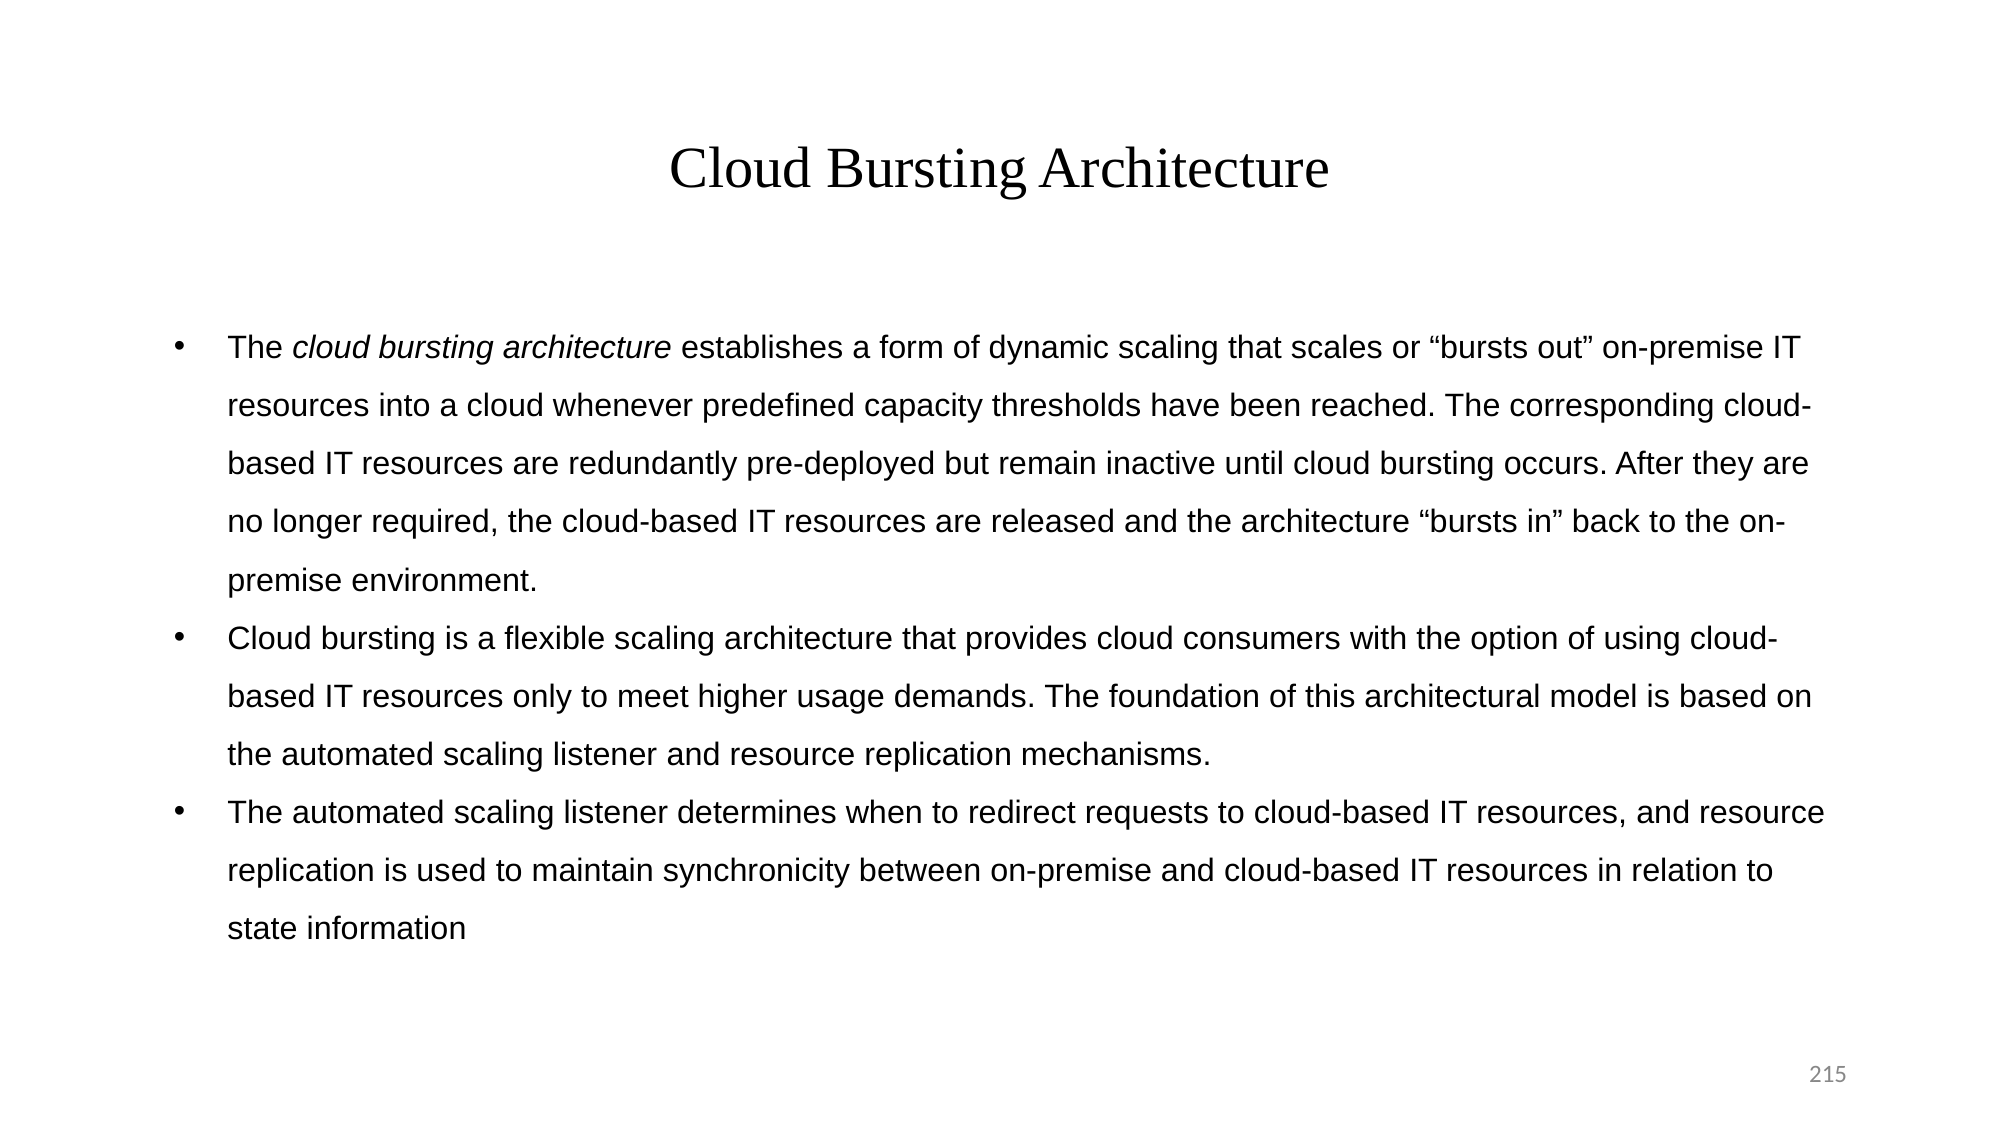

# Cloud Bursting Architecture
The cloud bursting architecture establishes a form of dynamic scaling that scales or “bursts out” on-premise IT resources into a cloud whenever predefined capacity thresholds have been reached. The corresponding cloud-based IT resources are redundantly pre-deployed but remain inactive until cloud bursting occurs. After they are no longer required, the cloud-based IT resources are released and the architecture “bursts in” back to the on-premise environment.
Cloud bursting is a flexible scaling architecture that provides cloud consumers with the option of using cloud-based IT resources only to meet higher usage demands. The foundation of this architectural model is based on the automated scaling listener and resource replication mechanisms.
The automated scaling listener determines when to redirect requests to cloud-based IT resources, and resource replication is used to maintain synchronicity between on-premise and cloud-based IT resources in relation to state information

215